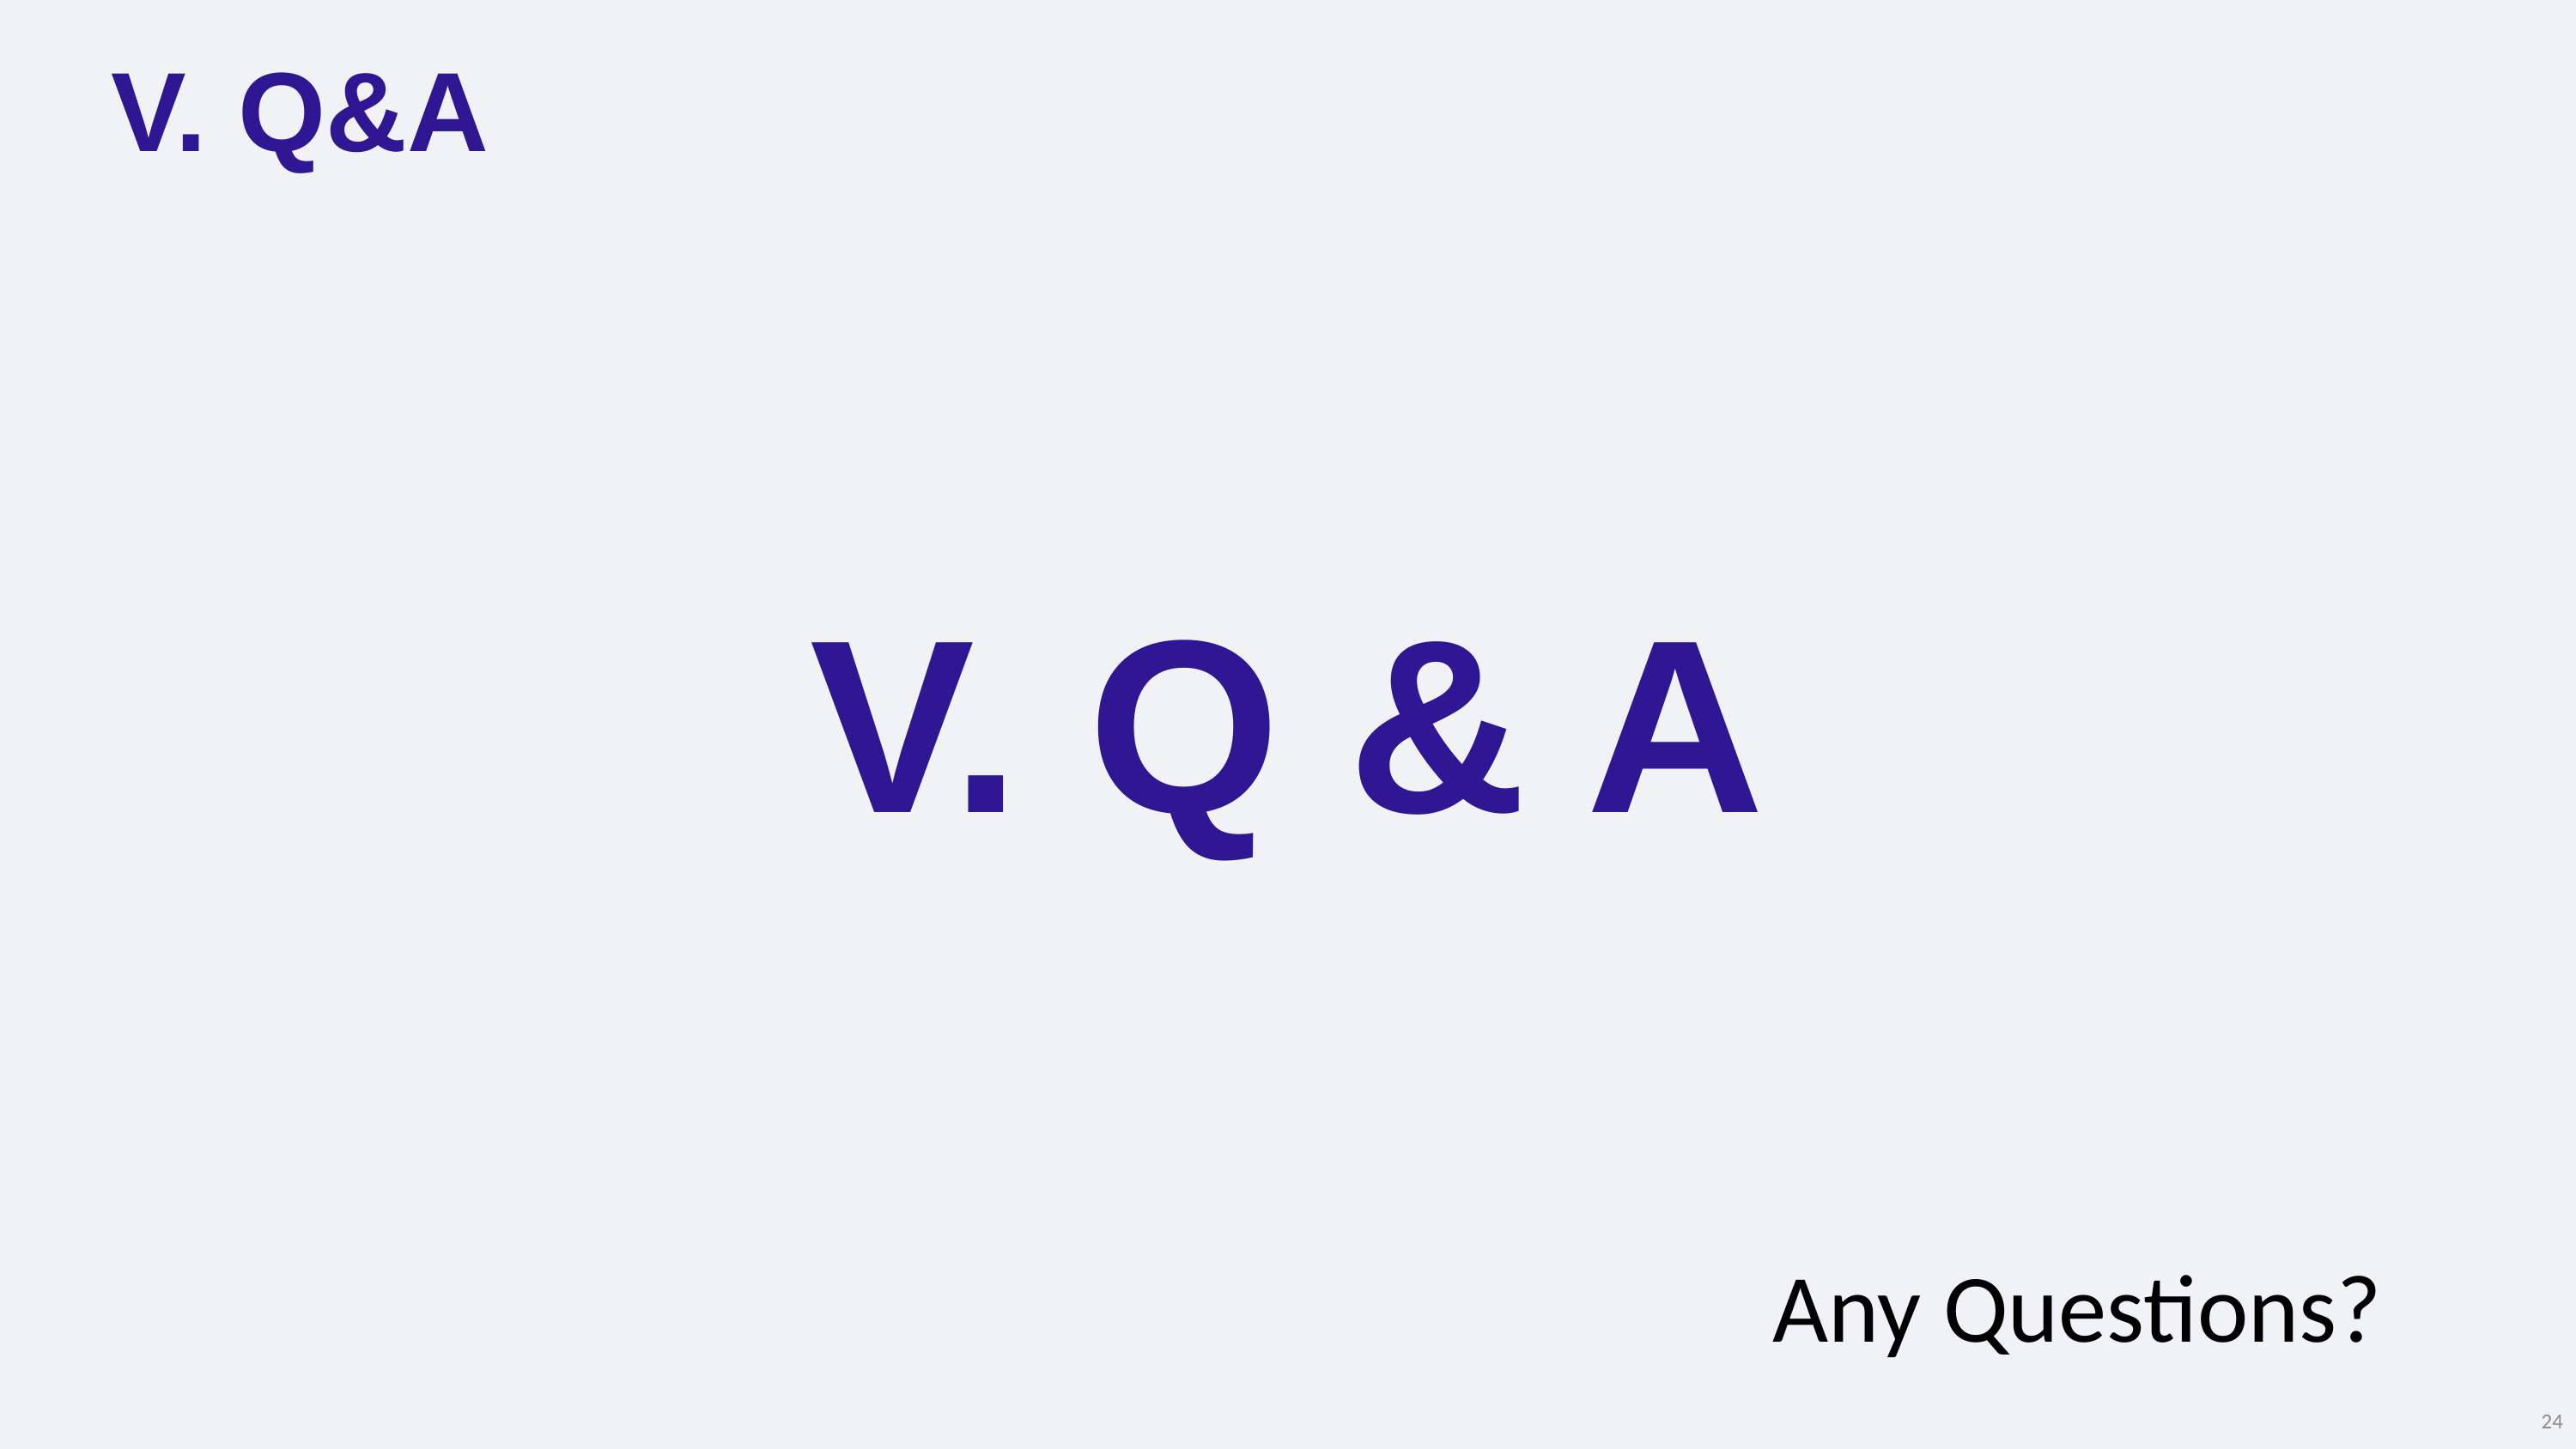

V. Q&A
V. Q & A
Any Questions?
24